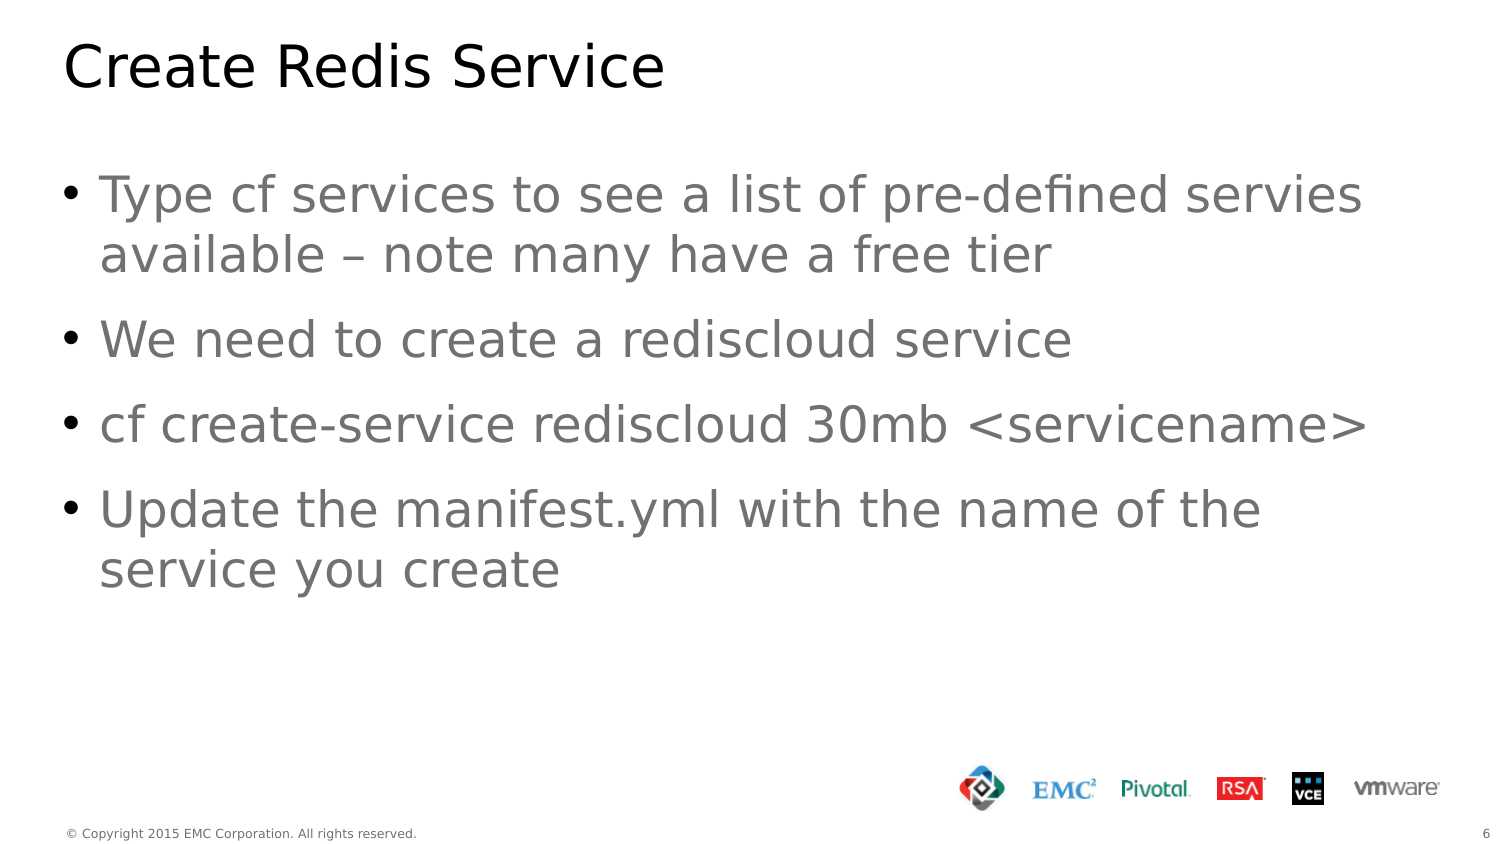

# Create Redis Service
Type cf services to see a list of pre-defined servies available – note many have a free tier
We need to create a rediscloud service
cf create-service rediscloud 30mb <servicename>
Update the manifest.yml with the name of the service you create